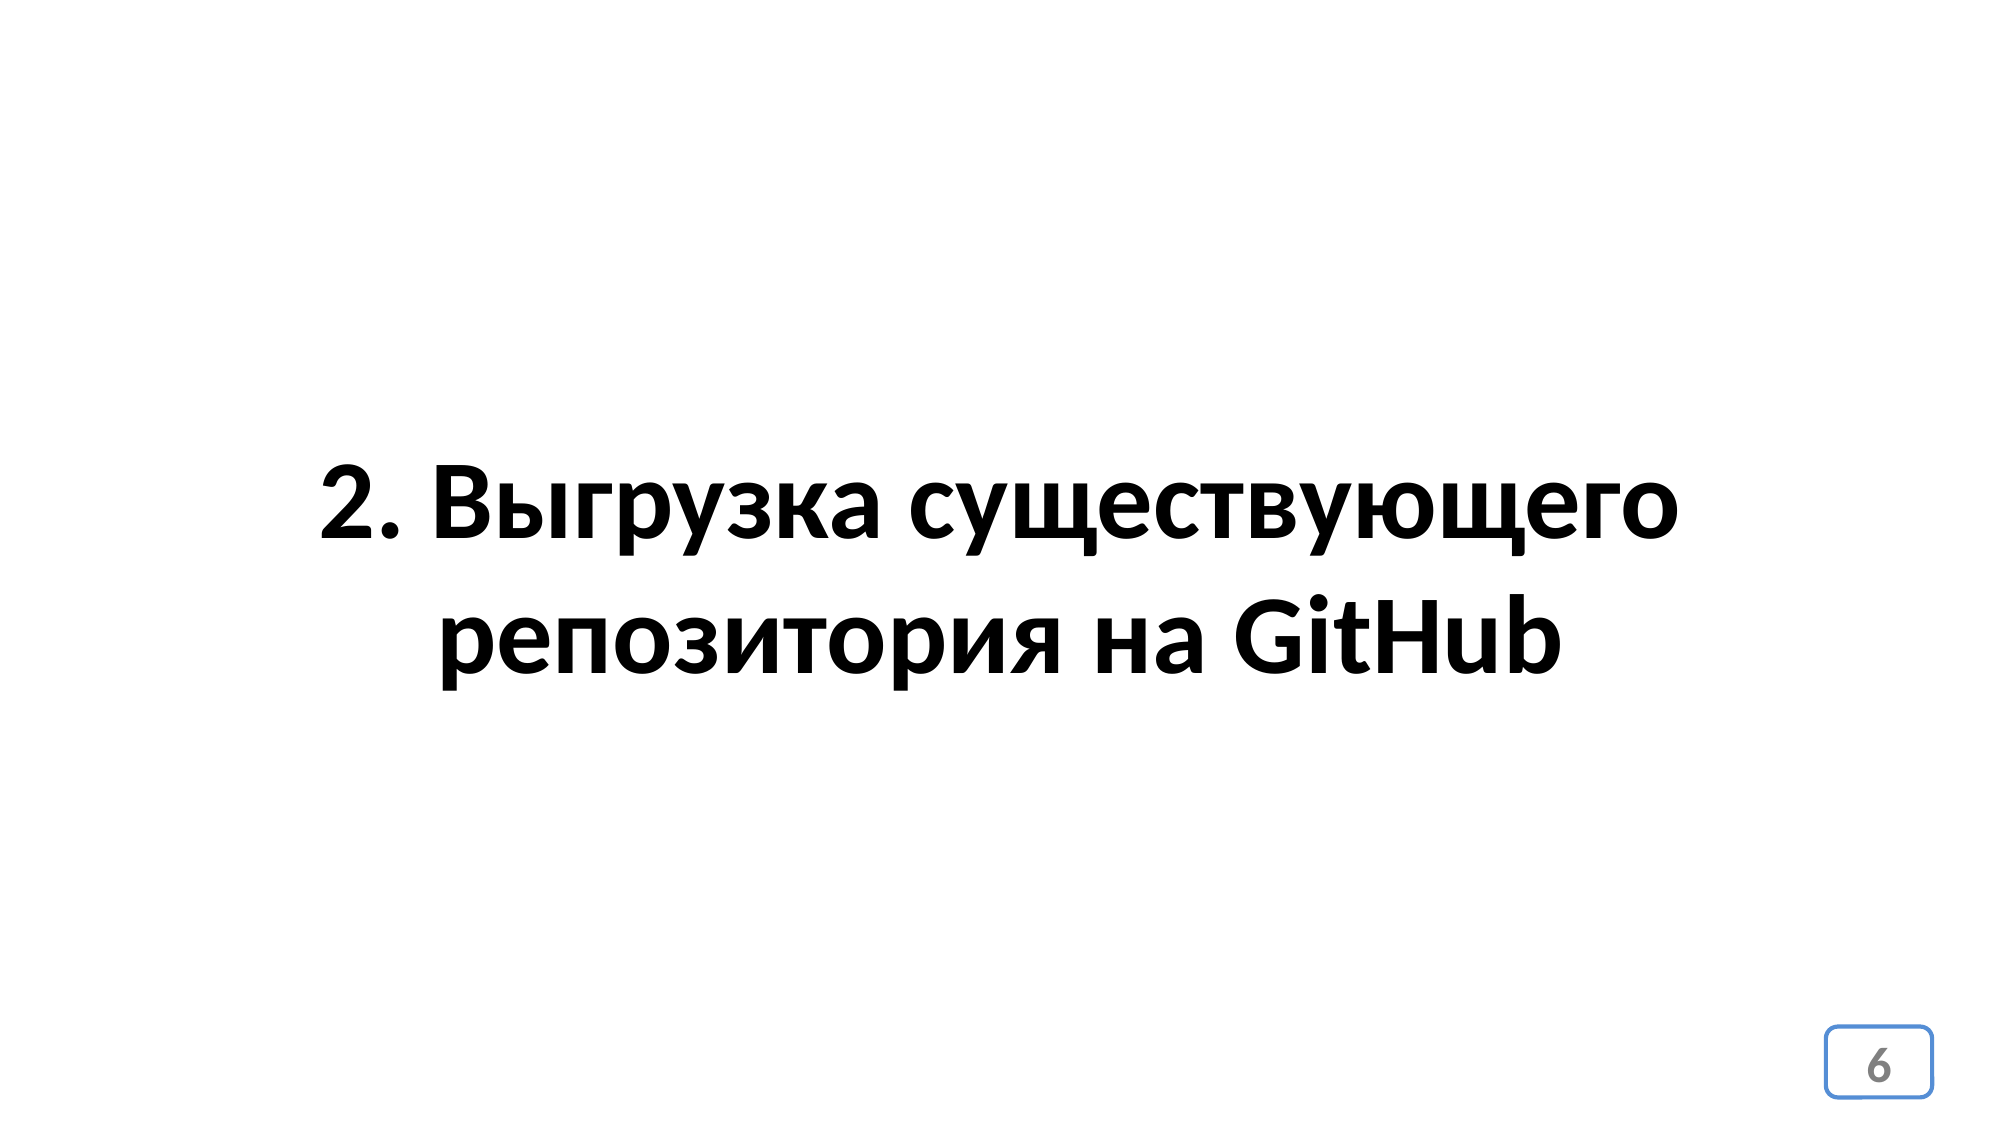

2. Выгрузка существующего репозитория на GitHub
6